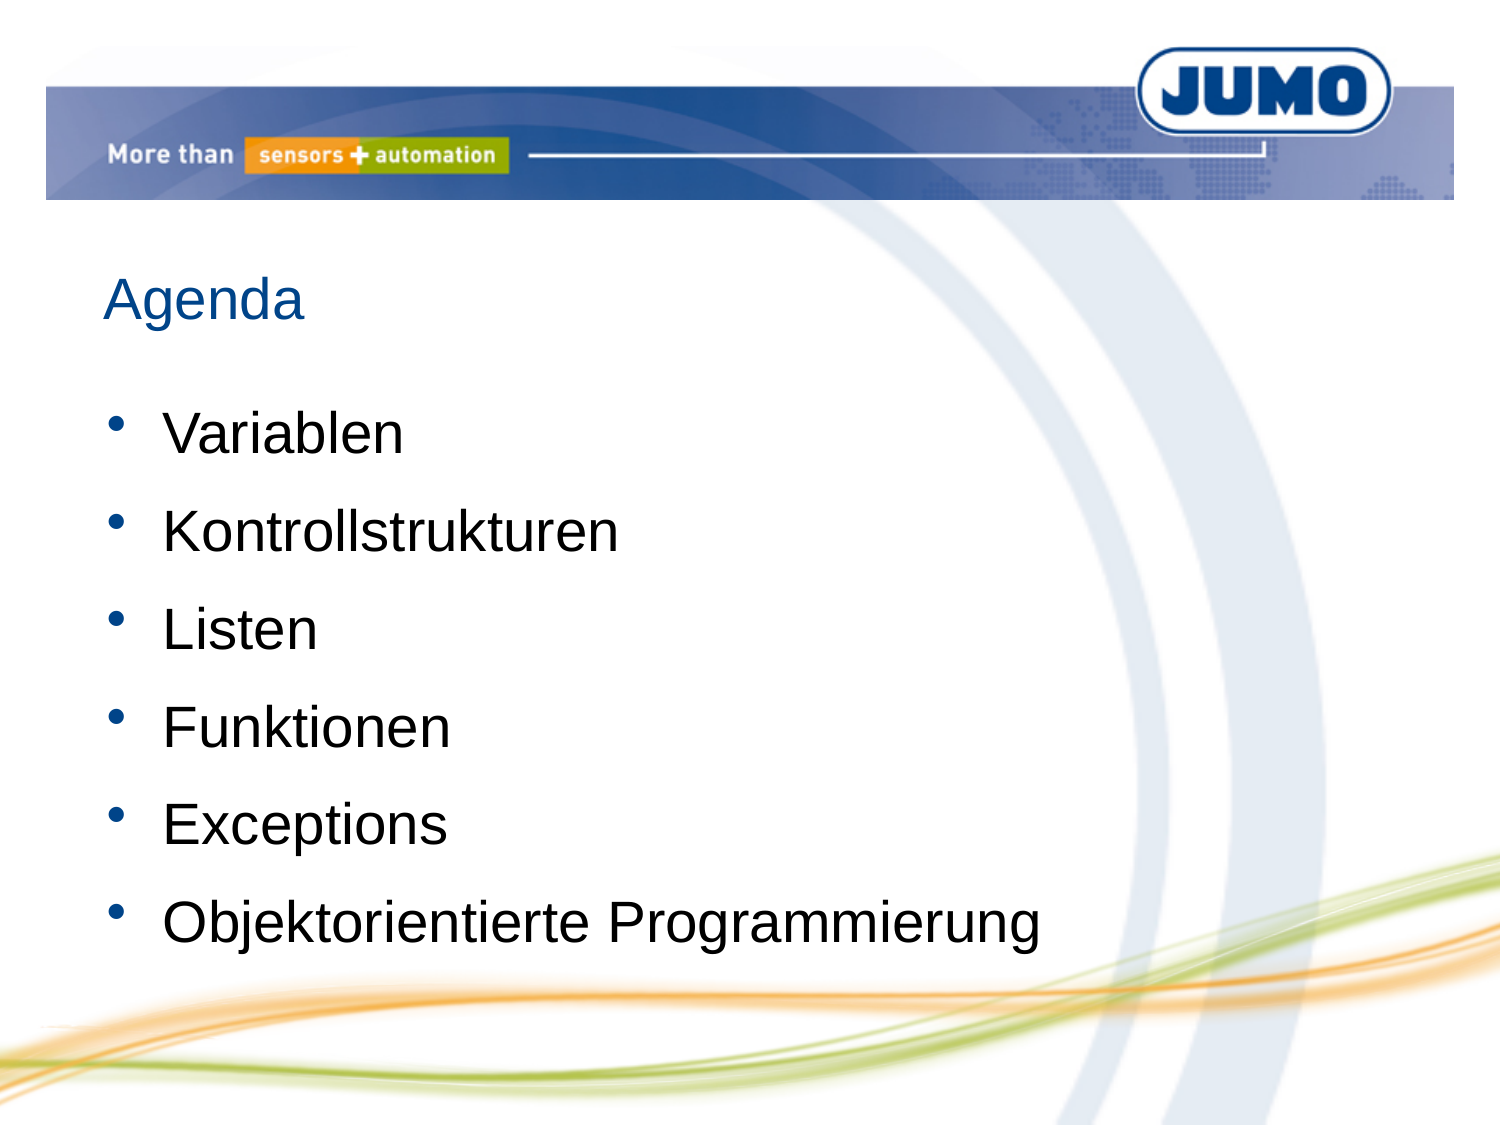

# Agenda
Variablen
Kontrollstrukturen
Listen
Funktionen
Exceptions
Objektorientierte Programmierung